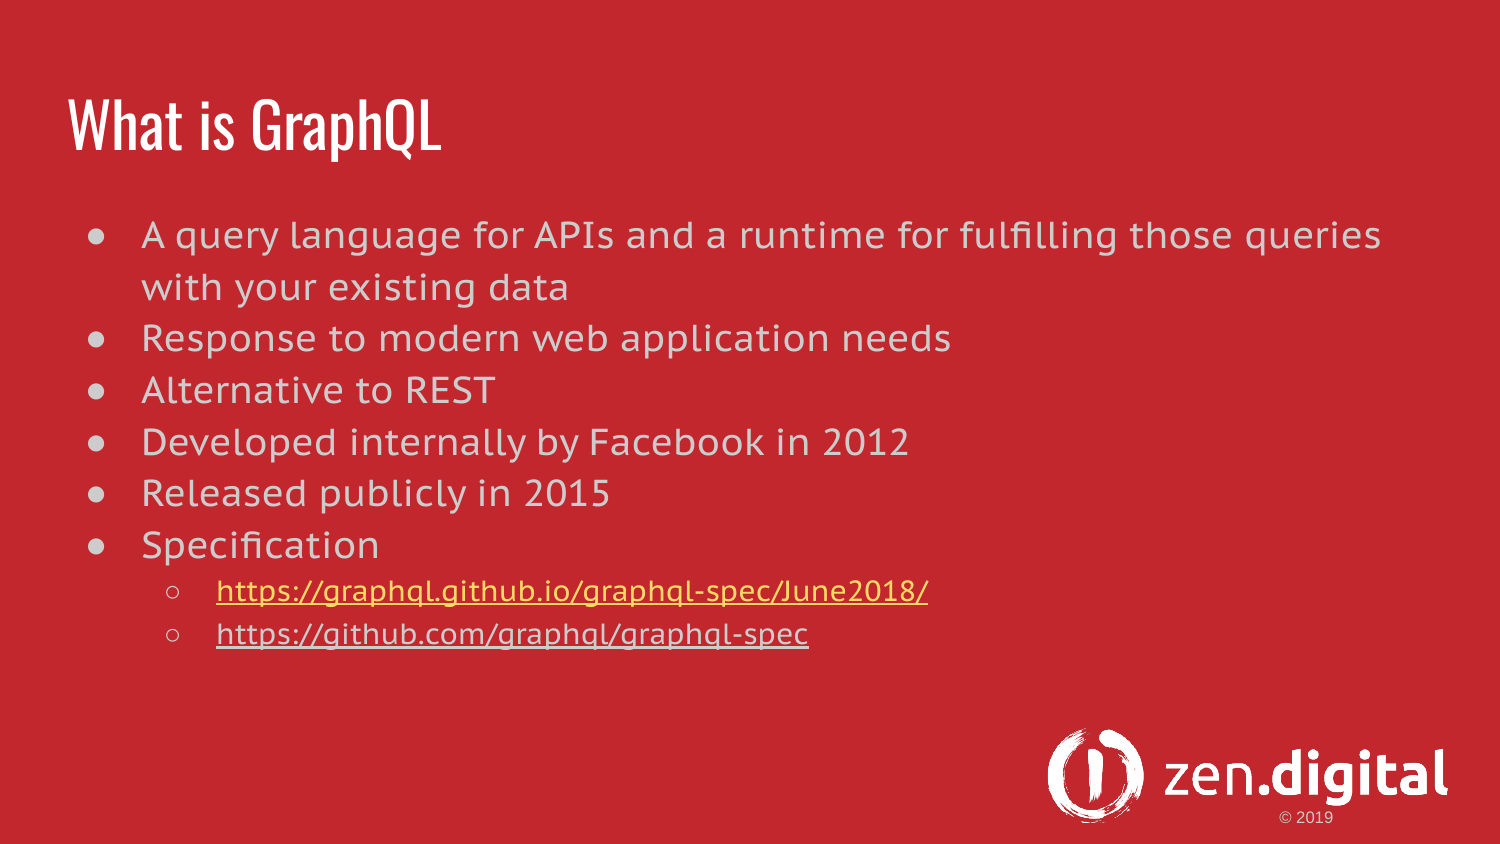

# What is GraphQL
A query language for APIs and a runtime for fulfilling those queries with your existing data
Response to modern web application needs
Alternative to REST
Developed internally by Facebook in 2012
Released publicly in 2015
Specification
https://graphql.github.io/graphql-spec/June2018/
https://github.com/graphql/graphql-spec